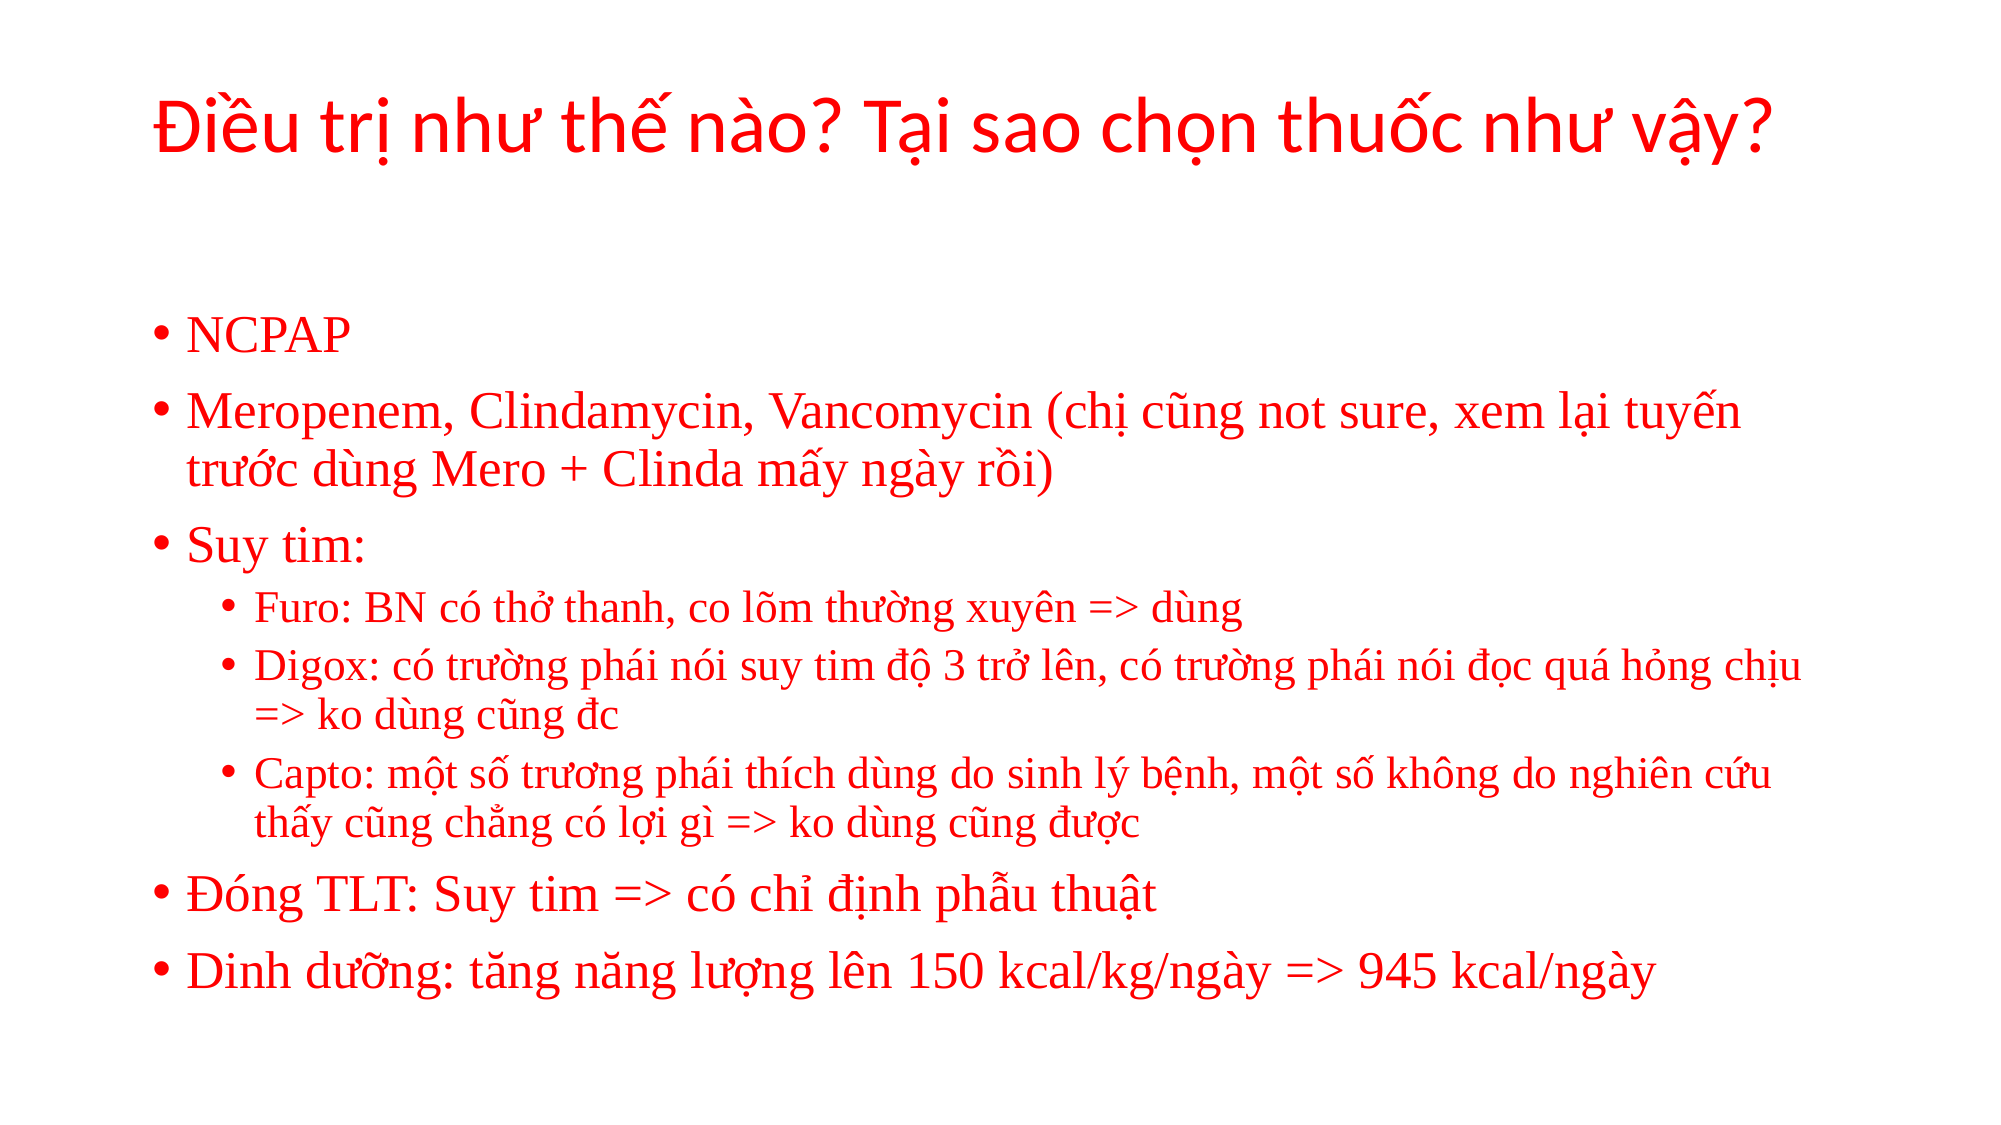

# Điều trị như thế nào? Tại sao chọn thuốc như vậy?
NCPAP
Meropenem, Clindamycin, Vancomycin (chị cũng not sure, xem lại tuyến trước dùng Mero + Clinda mấy ngày rồi)
Suy tim:
Furo: BN có thở thanh, co lõm thường xuyên => dùng
Digox: có trường phái nói suy tim độ 3 trở lên, có trường phái nói đọc quá hỏng chịu => ko dùng cũng đc
Capto: một số trương phái thích dùng do sinh lý bệnh, một số không do nghiên cứu thấy cũng chẳng có lợi gì => ko dùng cũng được
Đóng TLT: Suy tim => có chỉ định phẫu thuật
Dinh dưỡng: tăng năng lượng lên 150 kcal/kg/ngày => 945 kcal/ngày